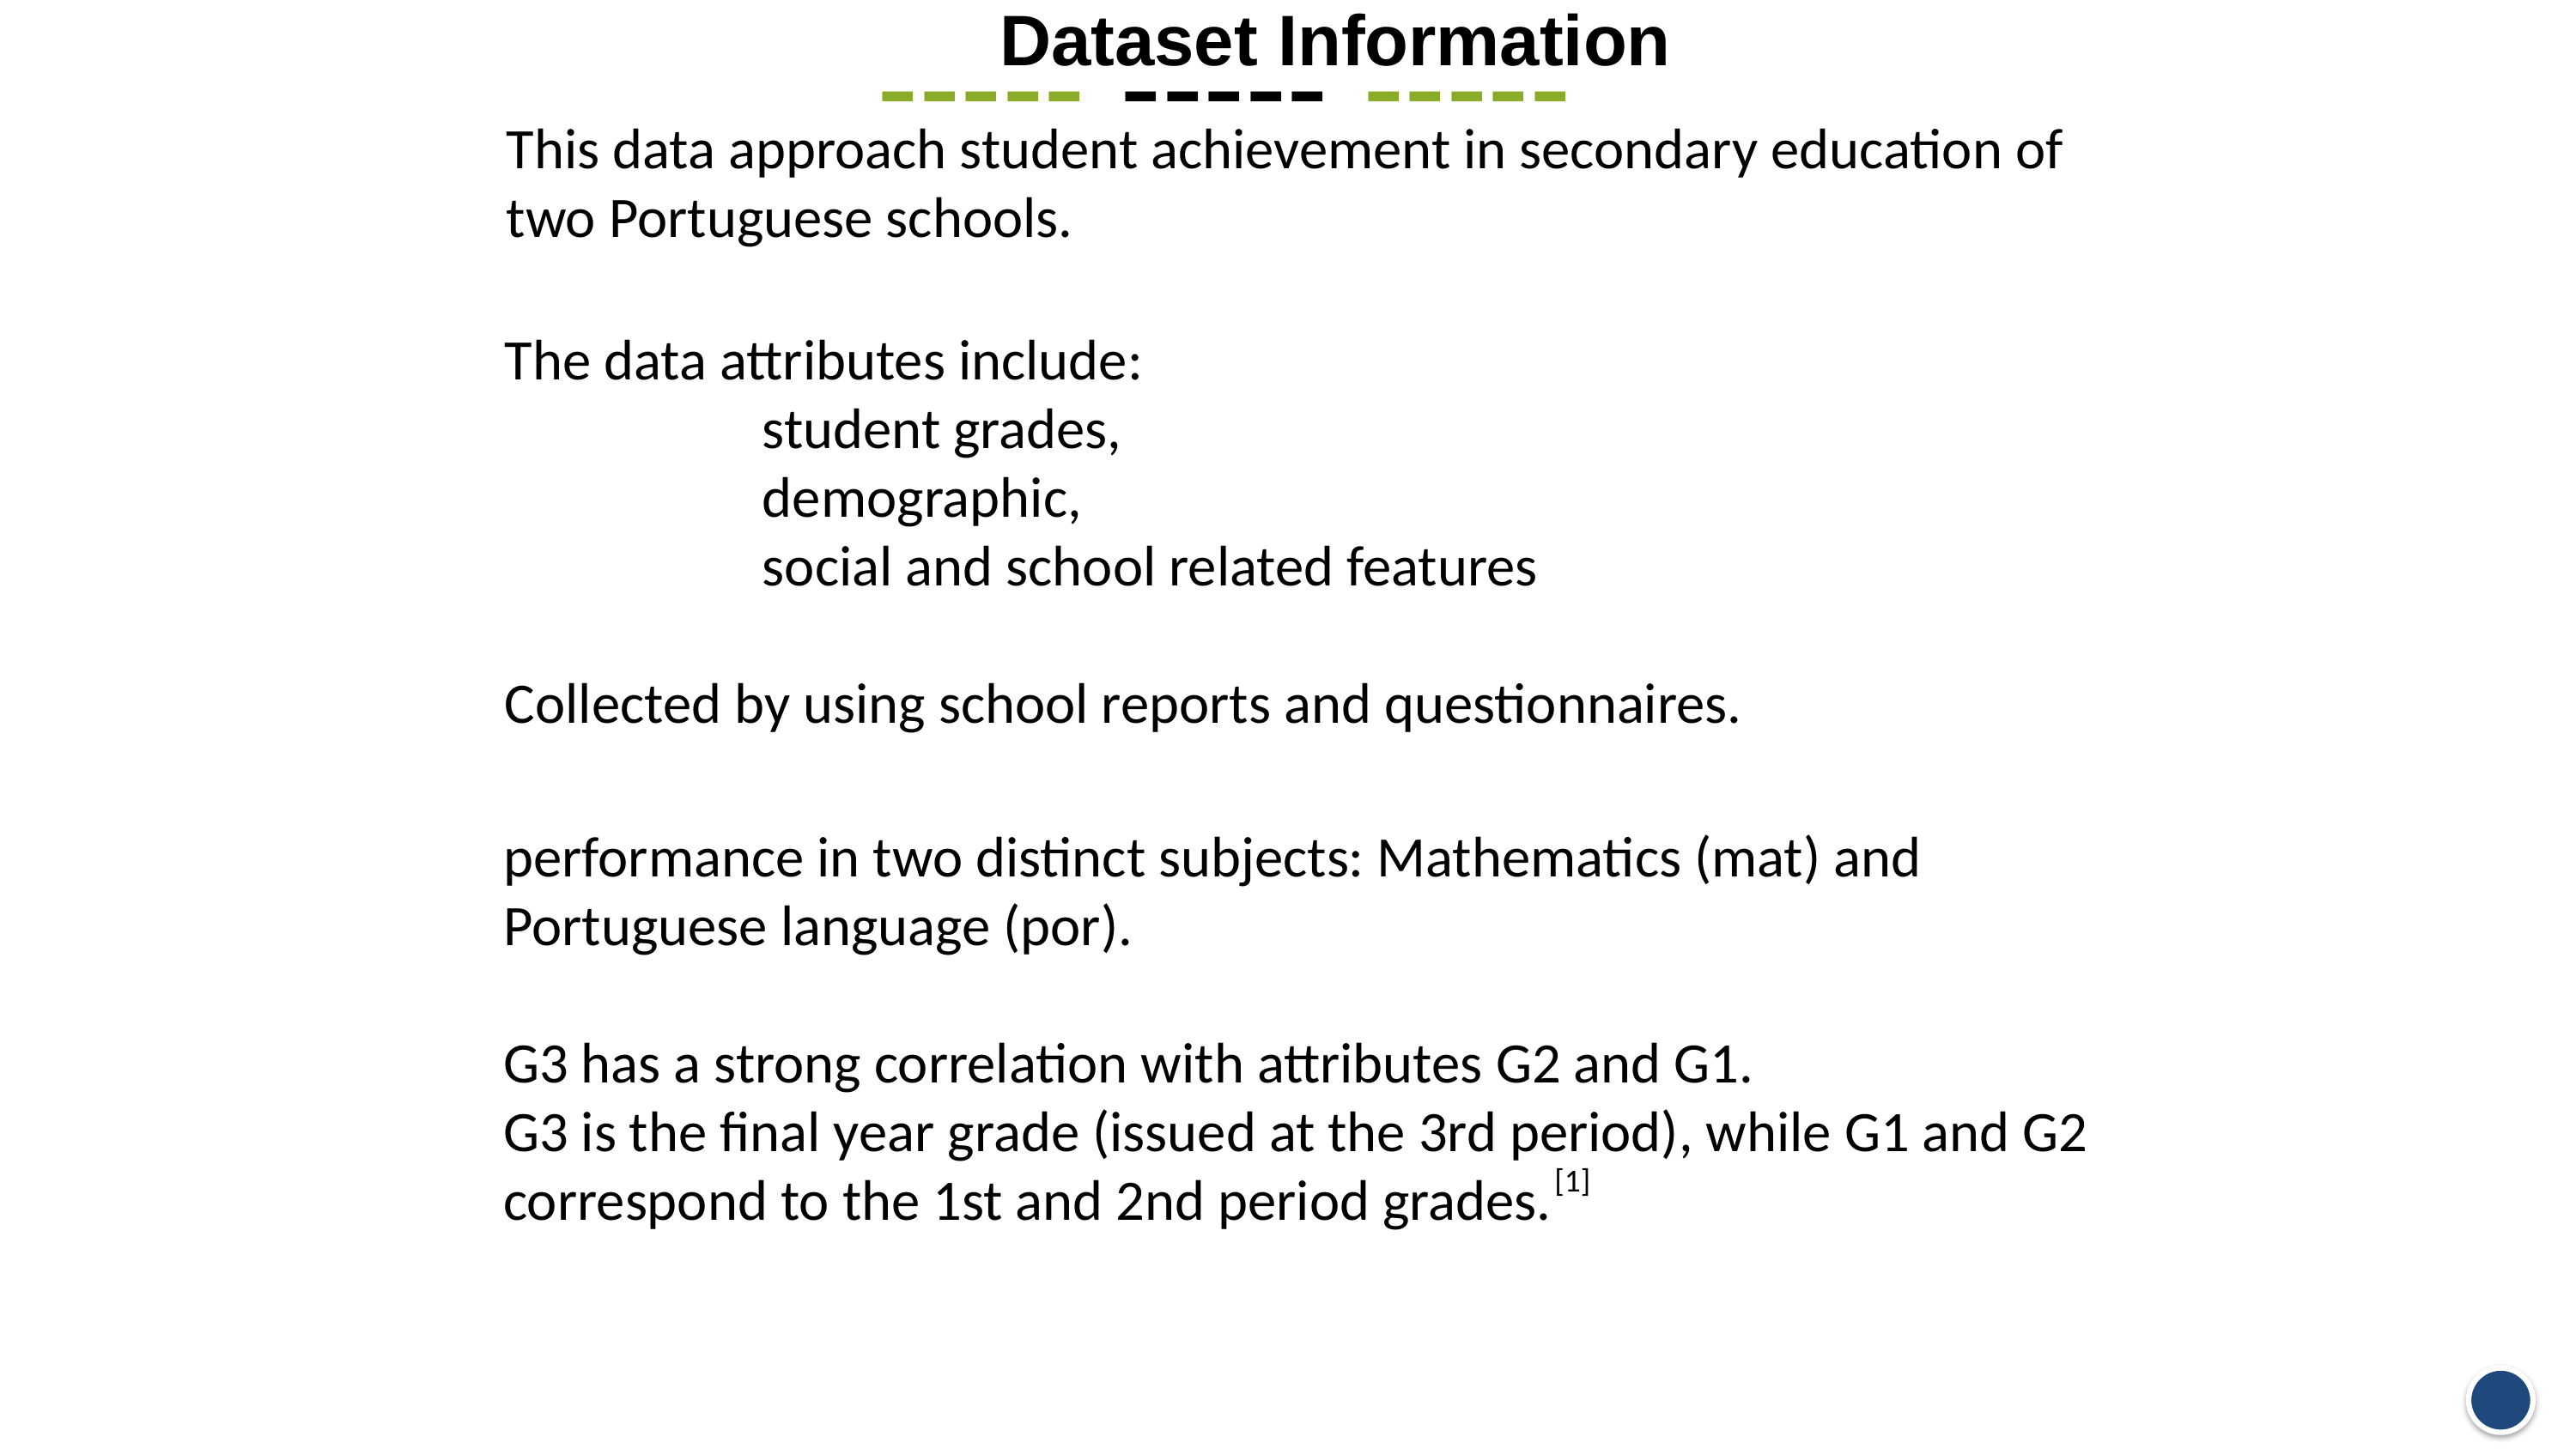

Dataset Information
----- ----- -----
This data approach student achievement in secondary education of two Portuguese schools.
The data attributes include:
		student grades,
		demographic,
		social and school related features

Collected by using school reports and questionnaires.

performance in two distinct subjects: Mathematics (mat) and Portuguese language (por).

G3 has a strong correlation with attributes G2 and G1.
G3 is the final year grade (issued at the 3rd period), while G1 and G2 correspond to the 1st and 2nd period grades.
[1]

8